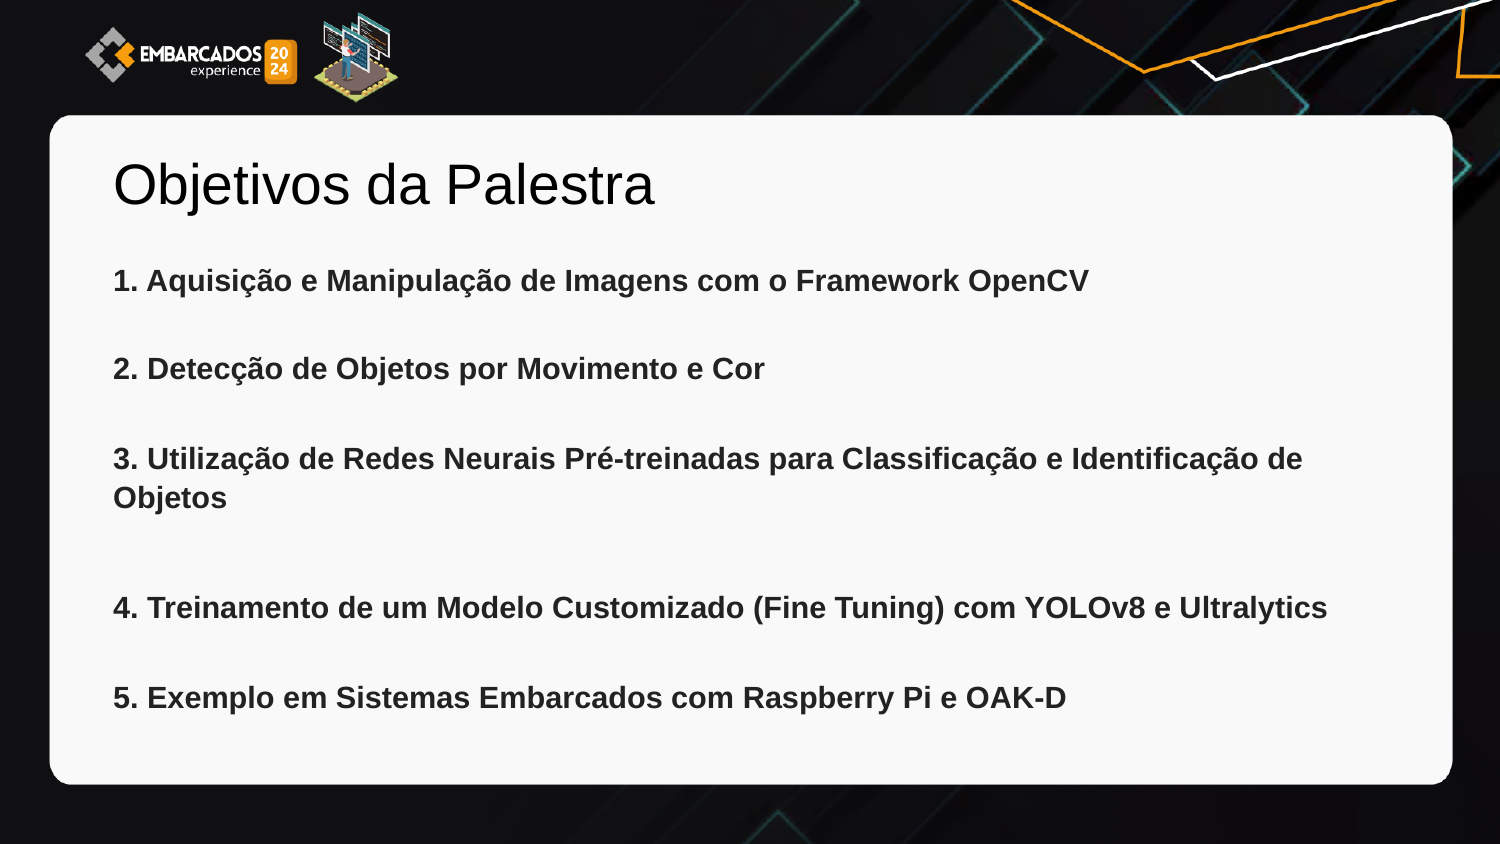

# Objetivos da Palestra
1. Aquisição e Manipulação de Imagens com o Framework OpenCV
2. Detecção de Objetos por Movimento e Cor
3. Utilização de Redes Neurais Pré-treinadas para Classificação e Identificação de Objetos
4. Treinamento de um Modelo Customizado (Fine Tuning) com YOLOv8 e Ultralytics
5. Exemplo em Sistemas Embarcados com Raspberry Pi e OAK-D